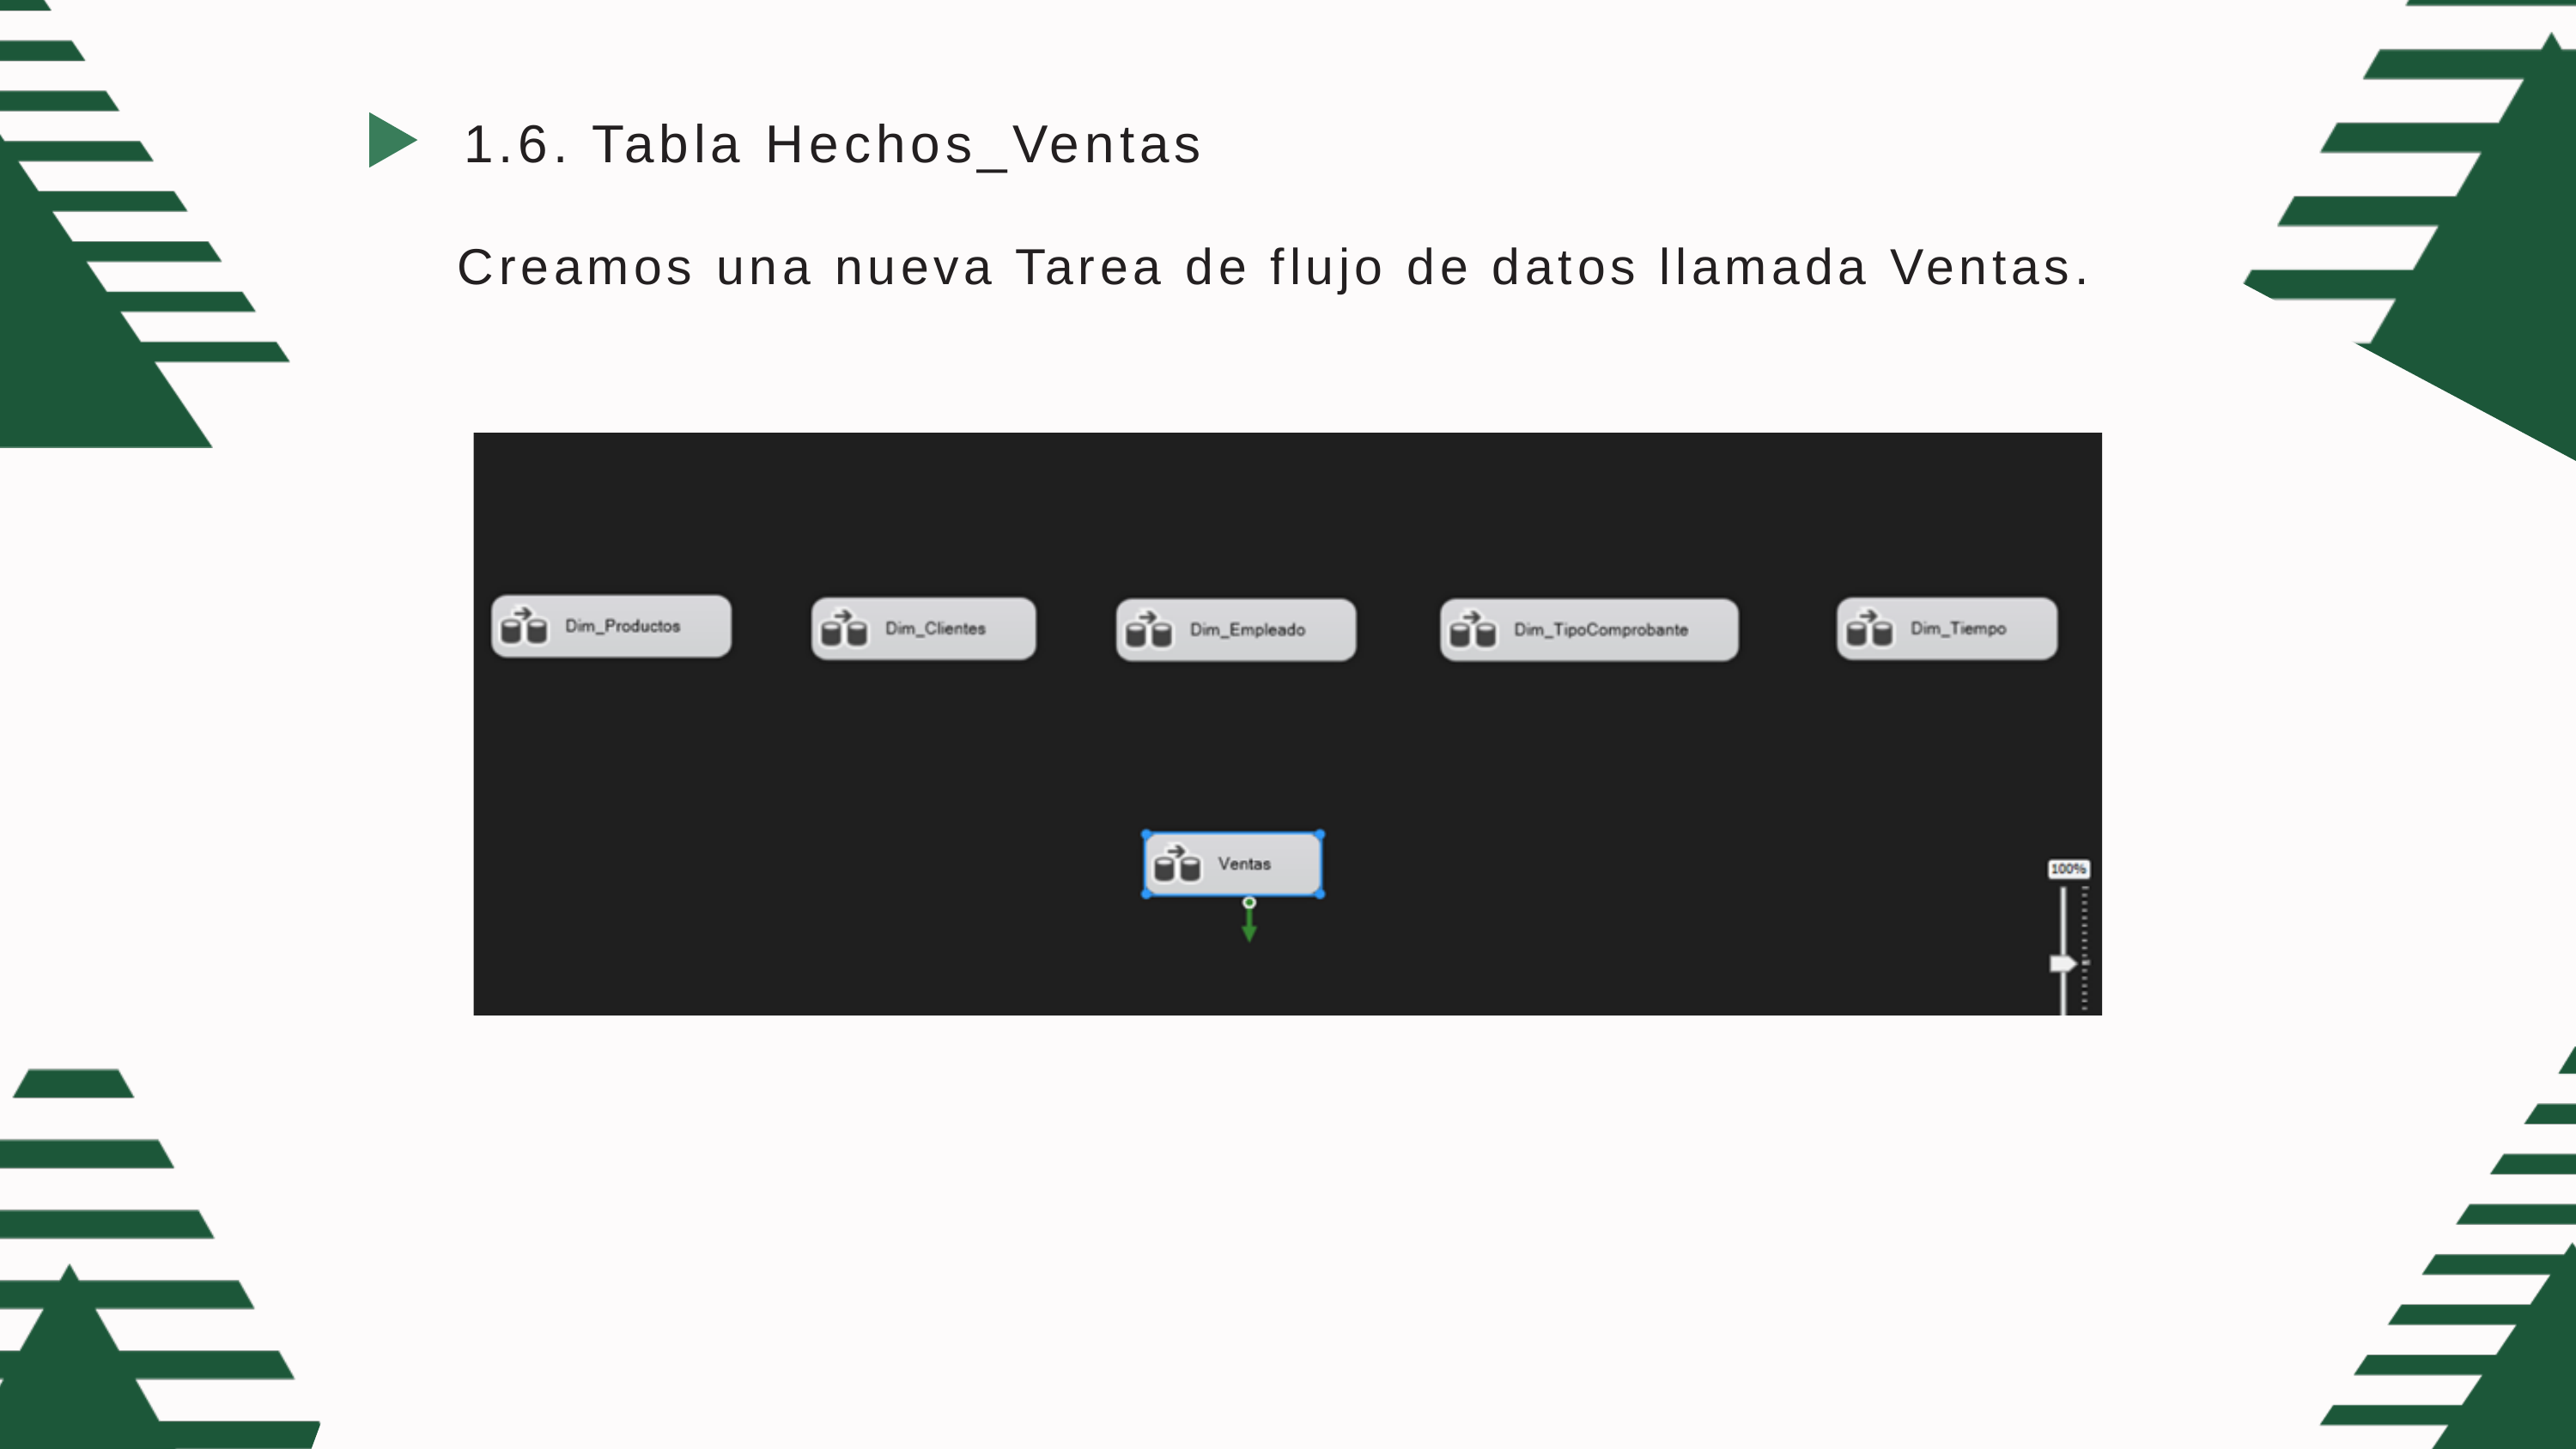

1.6. Tabla Hechos_Ventas

Creamos una nueva Tarea de flujo de datos llamada Ventas.